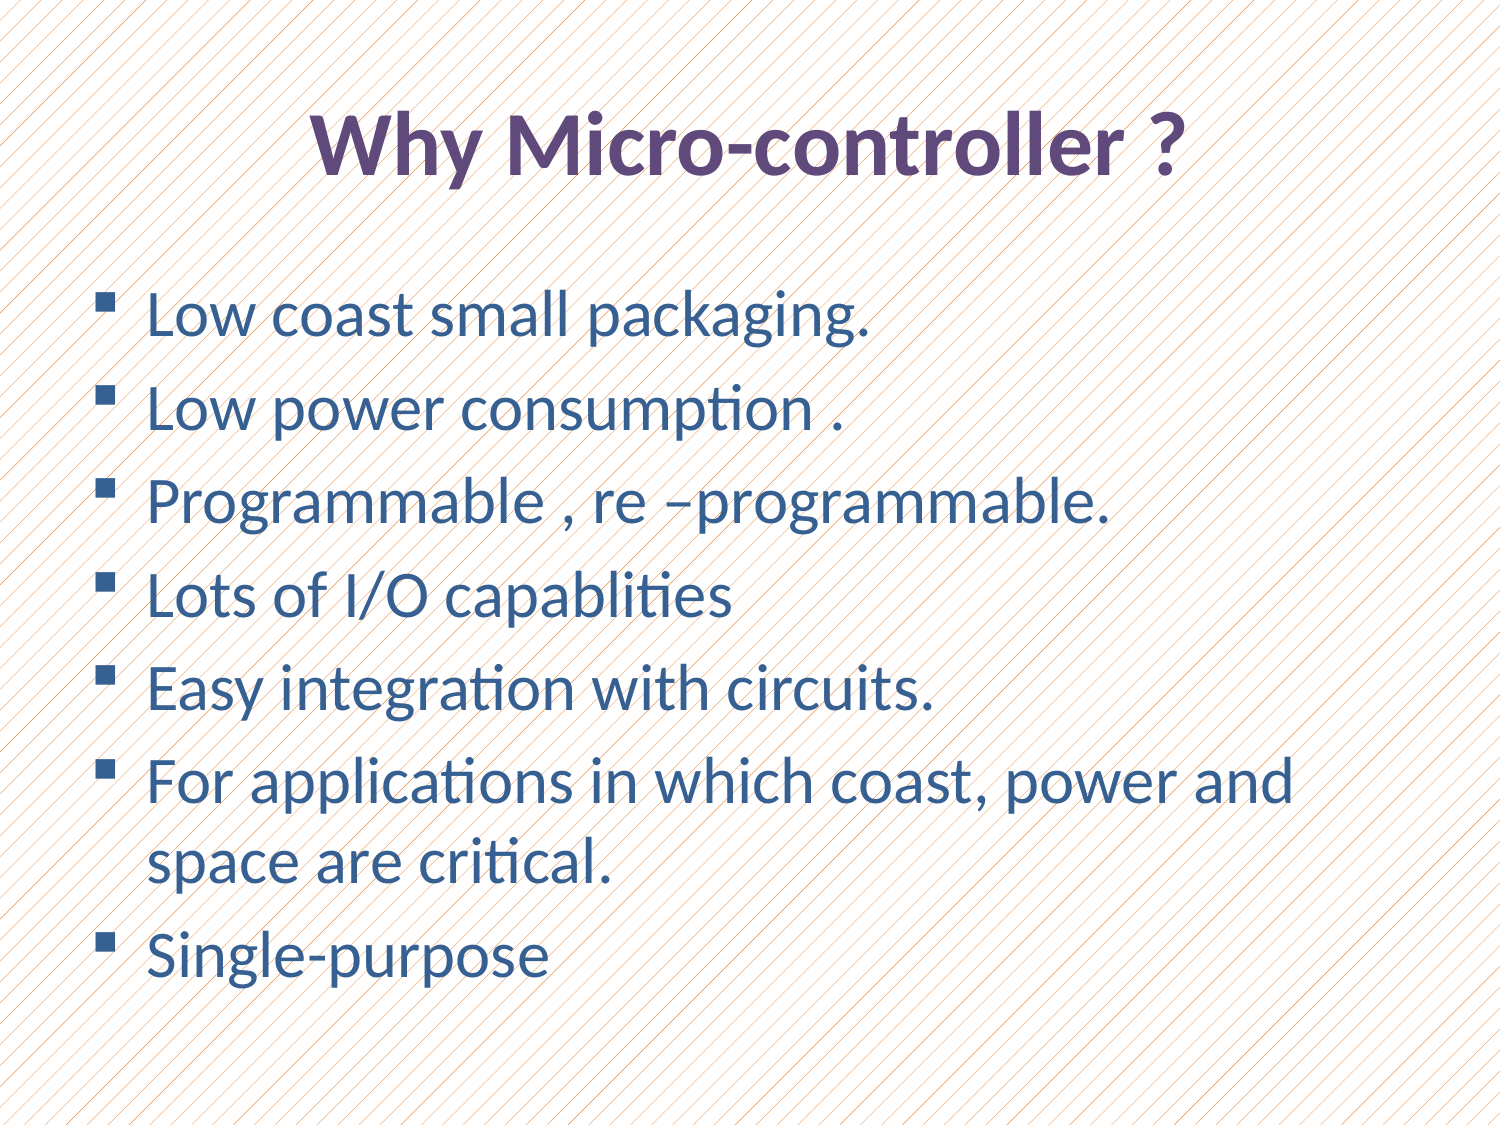

# Why Micro-controller ?
Low coast small packaging.
Low power consumption .
Programmable , re –programmable.
Lots of I/O capablities
Easy integration with circuits.
For applications in which coast, power and space are critical.
Single-purpose